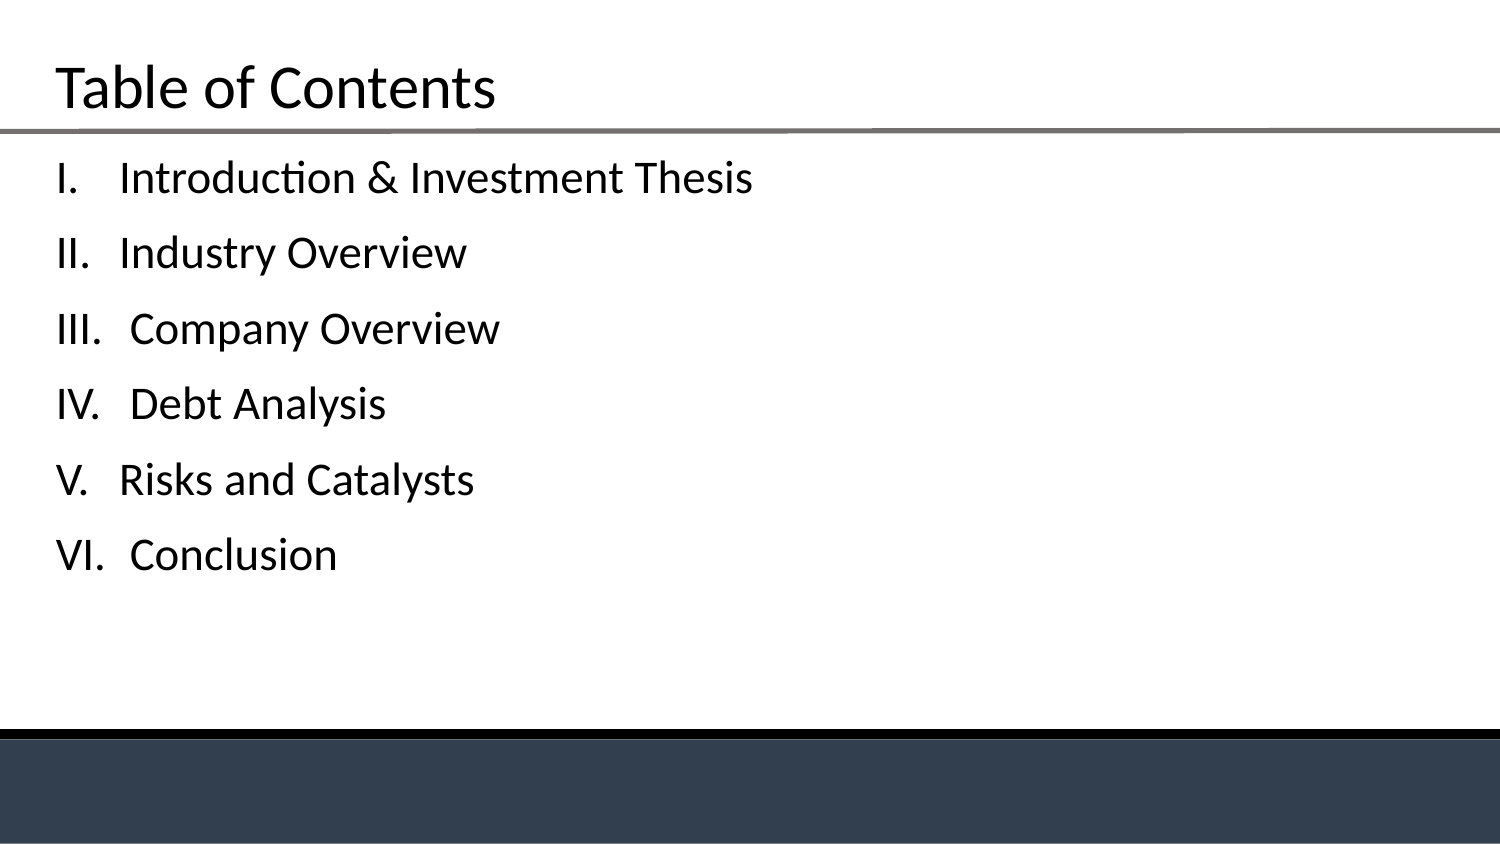

Table of Contents
Introduction & Investment Thesis
Industry Overview
 Company Overview
 Debt Analysis
Risks and Catalysts
 Conclusion